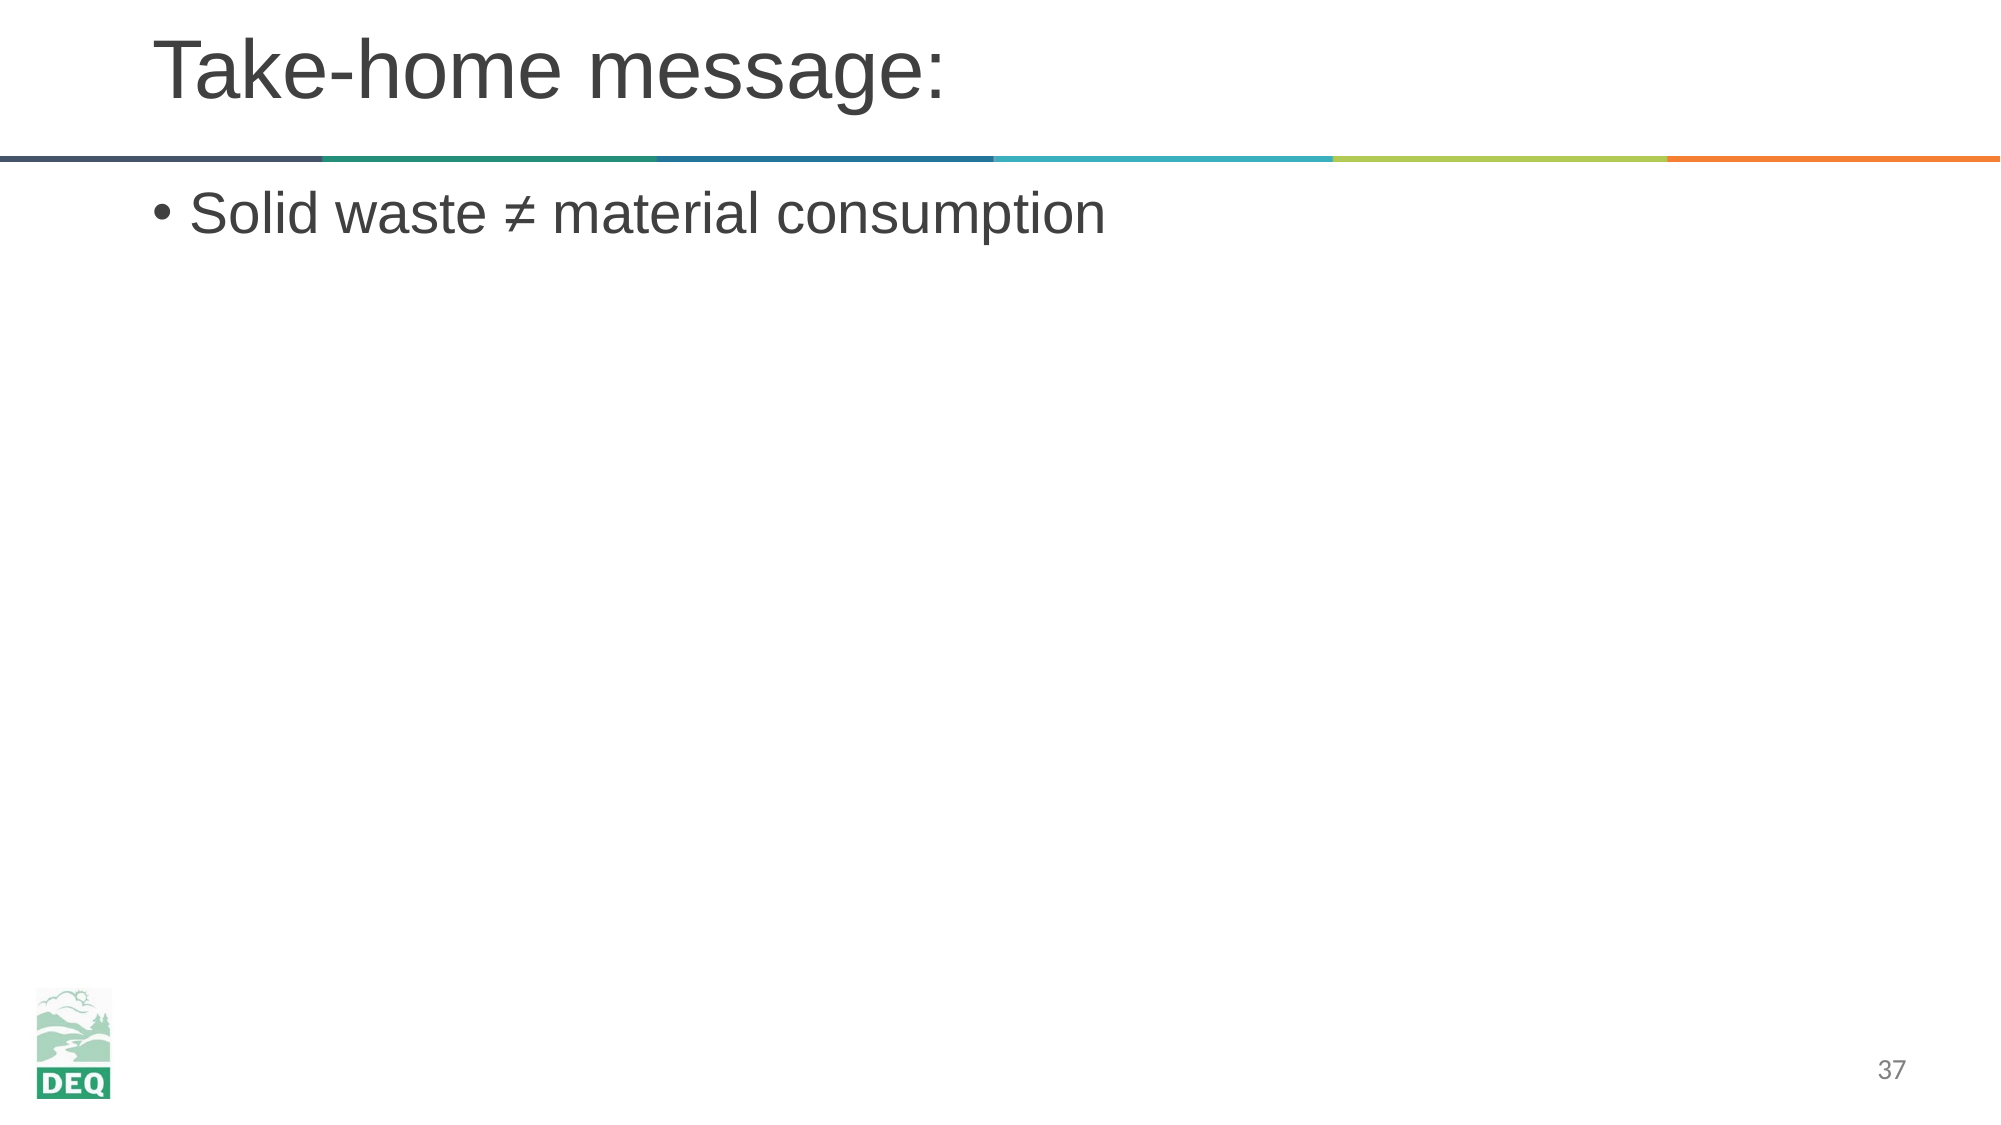

# Take-home message:
Solid waste ≠ material consumption
37